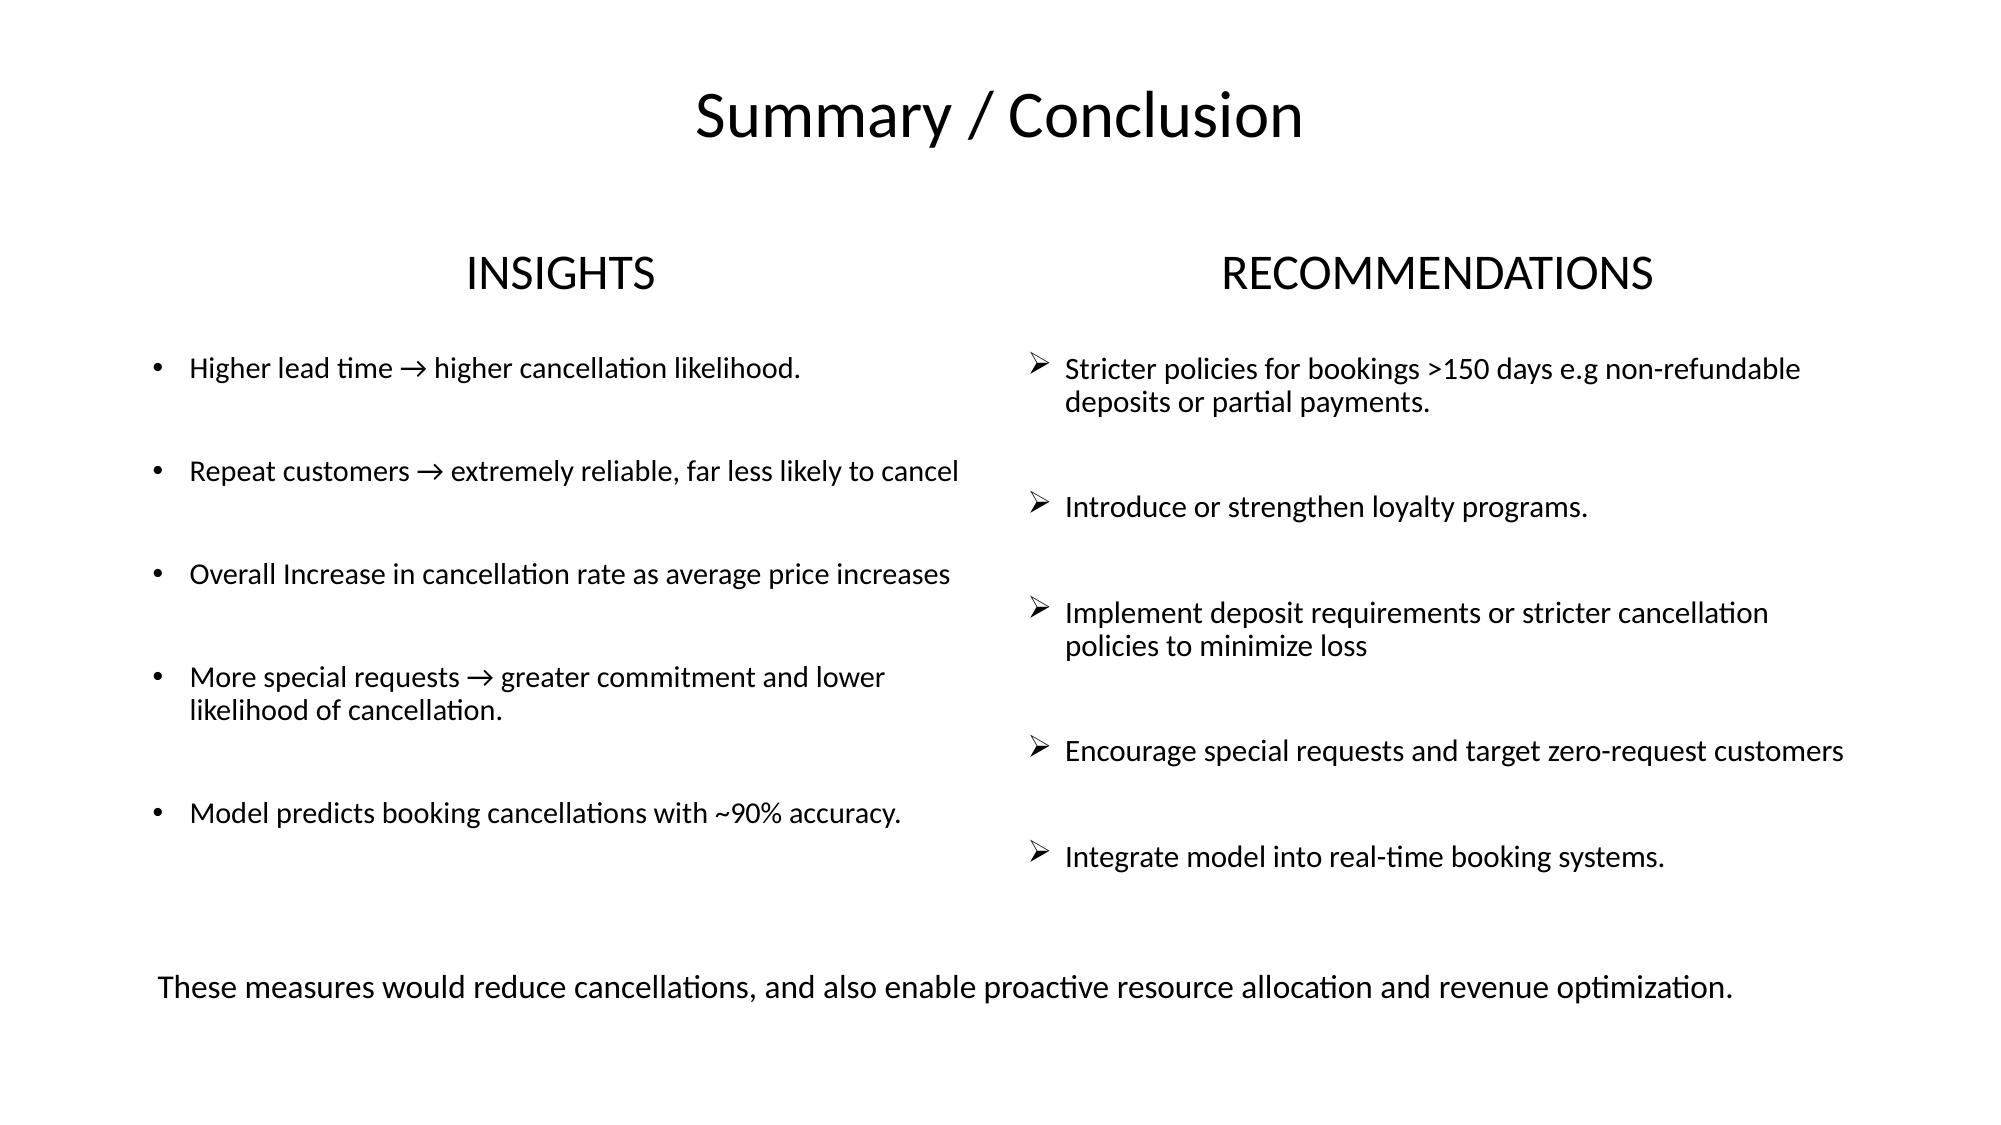

# Summary / Conclusion
RECOMMENDATIONS
INSIGHTS
Higher lead time → higher cancellation likelihood.

Repeat customers → extremely reliable, far less likely to cancel

Overall Increase in cancellation rate as average price increases

More special requests → greater commitment and lower likelihood of cancellation.

Model predicts booking cancellations with ~90% accuracy.

Stricter policies for bookings >150 days e.g non-refundable deposits or partial payments.

Introduce or strengthen loyalty programs.

Implement deposit requirements or stricter cancellation policies to minimize loss

Encourage special requests and target zero-request customers

Integrate model into real-time booking systems.
These measures would reduce cancellations, and also enable proactive resource allocation and revenue optimization.